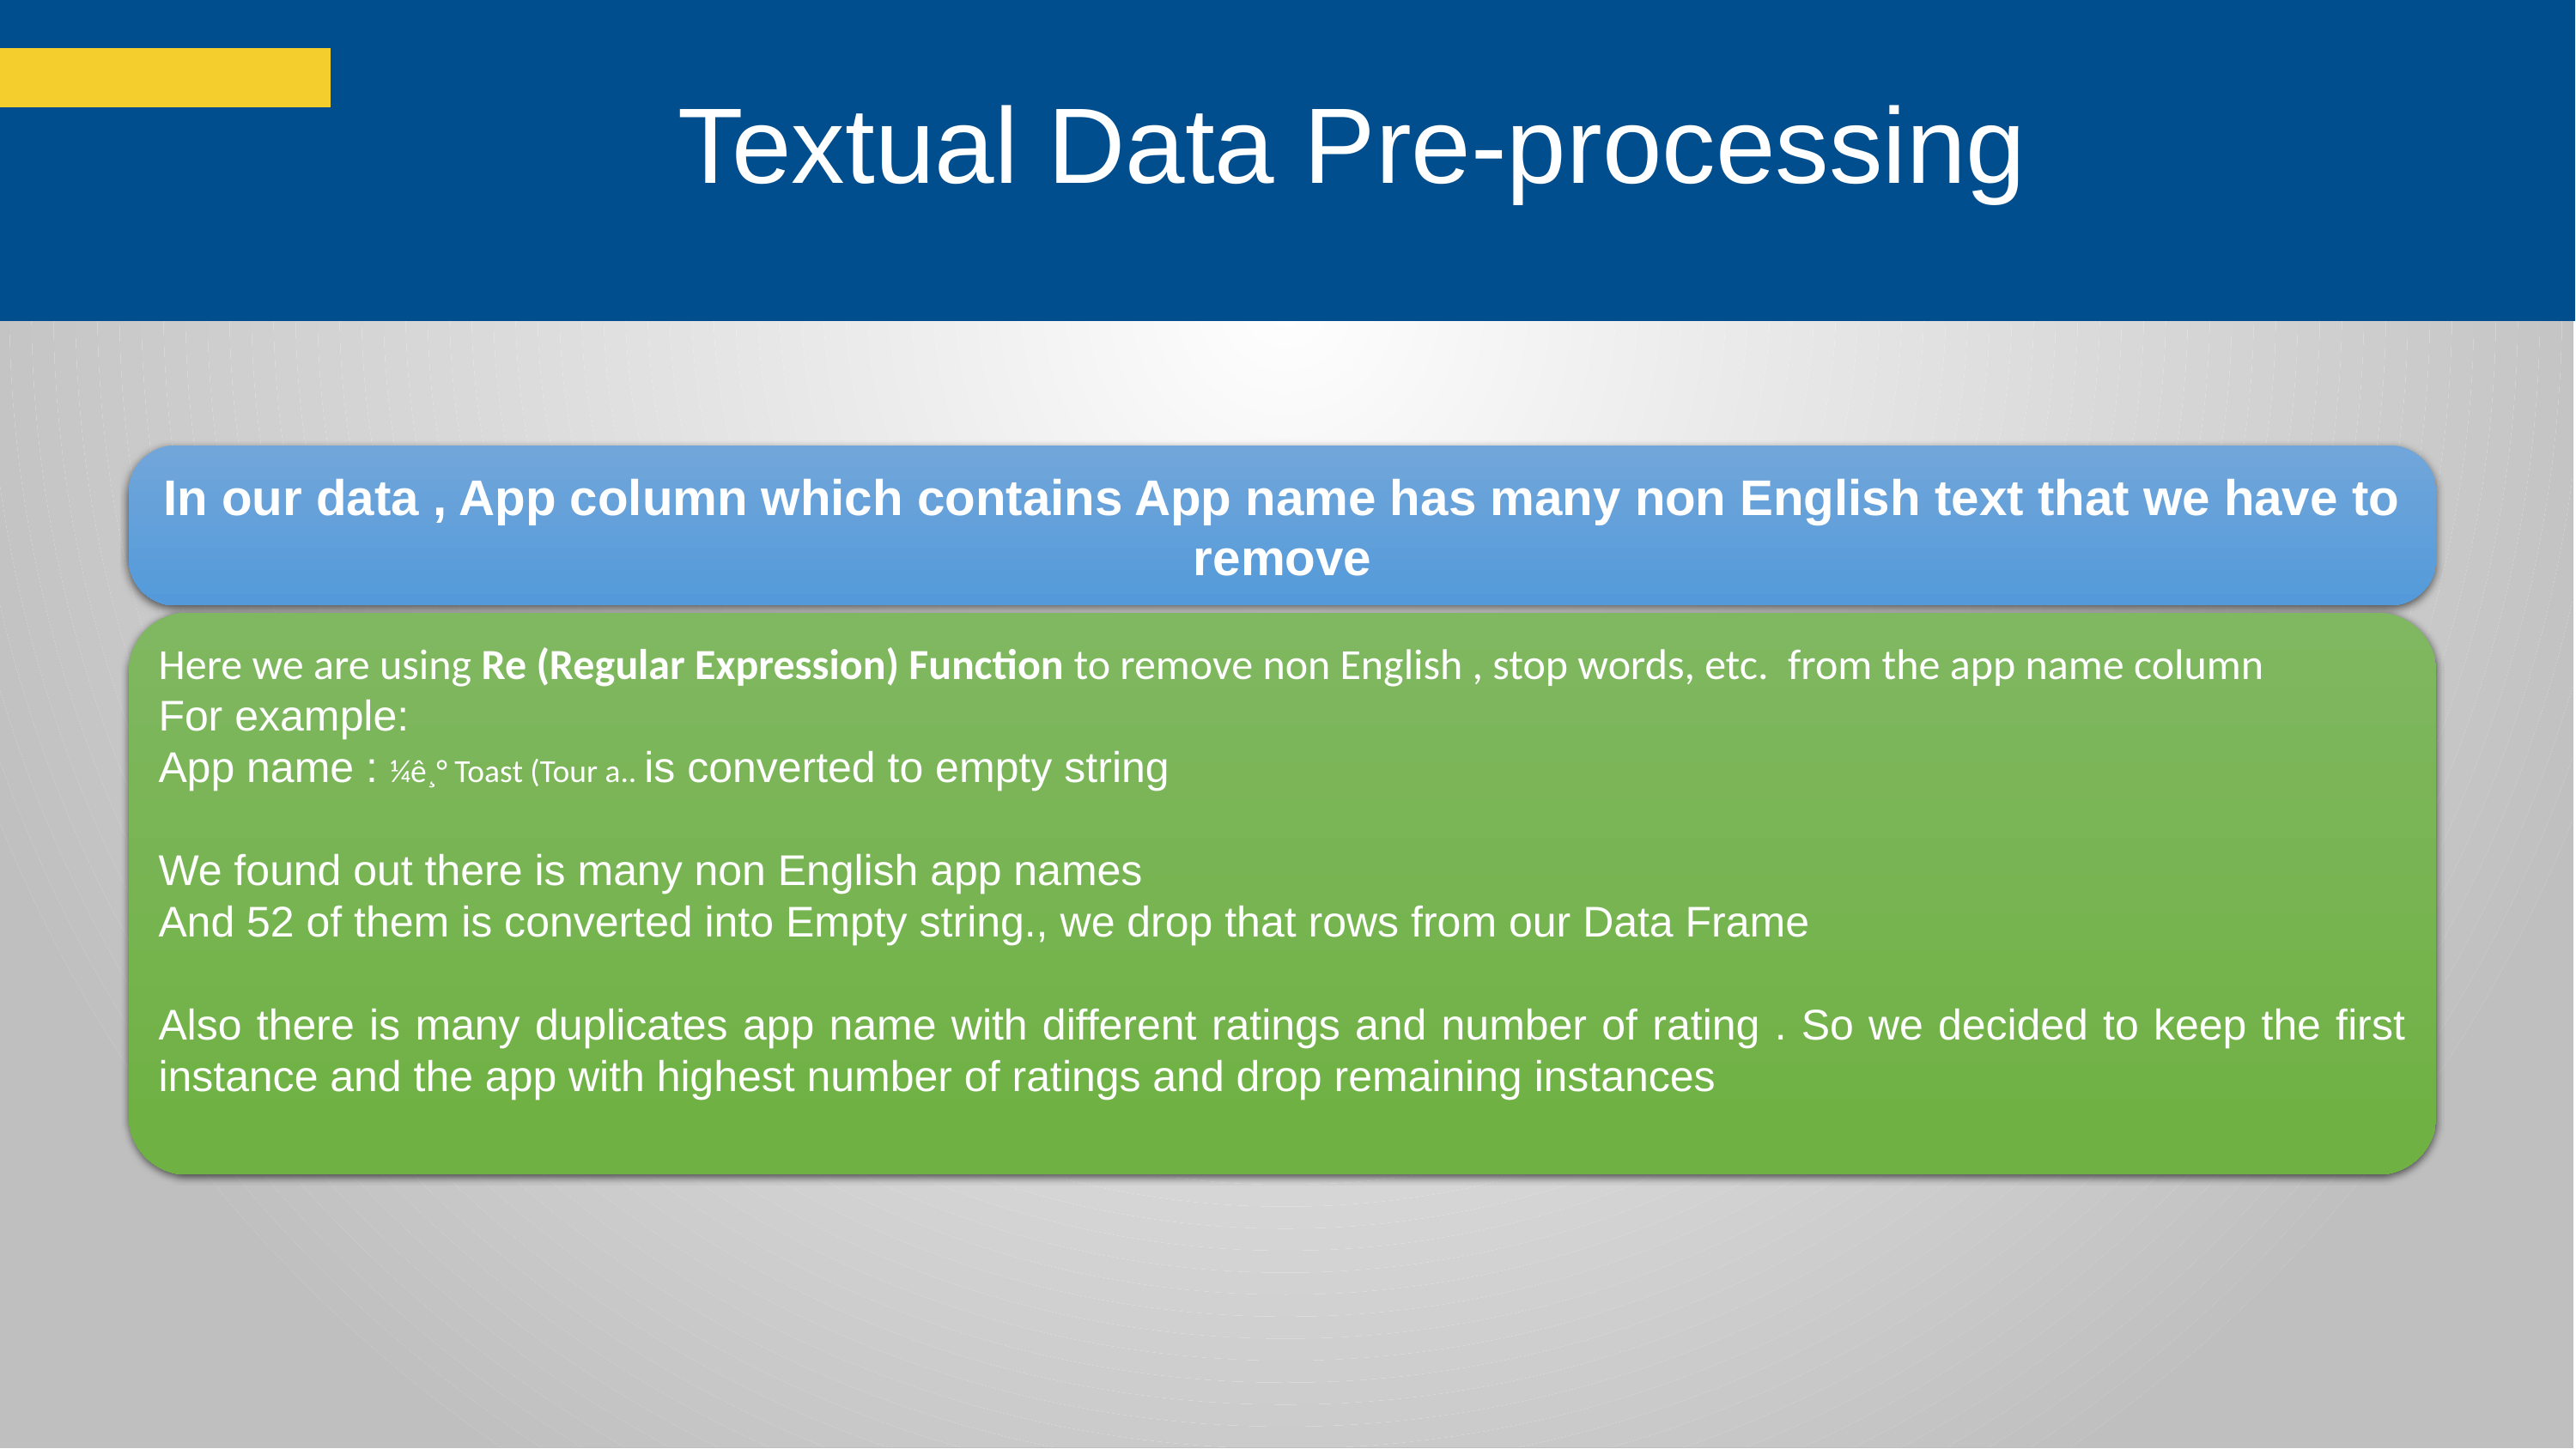

Textual Data Pre-processing

### Chart

| Category |
|---|
In our data , App column which contains App name has many non English text that we have to remove
Here we are using Re (Regular Expression) Function to remove non English , stop words, etc.  from the app name column
For example:
App name : ¼ê¸° Toast (Tour a.. is converted to empty string

We found out there is many non English app names
And 52 of them is converted into Empty string., we drop that rows from our Data Frame

Also there is many duplicates app name with different ratings and number of rating . So we decided to keep the first instance and the app with highest number of ratings and drop remaining instances